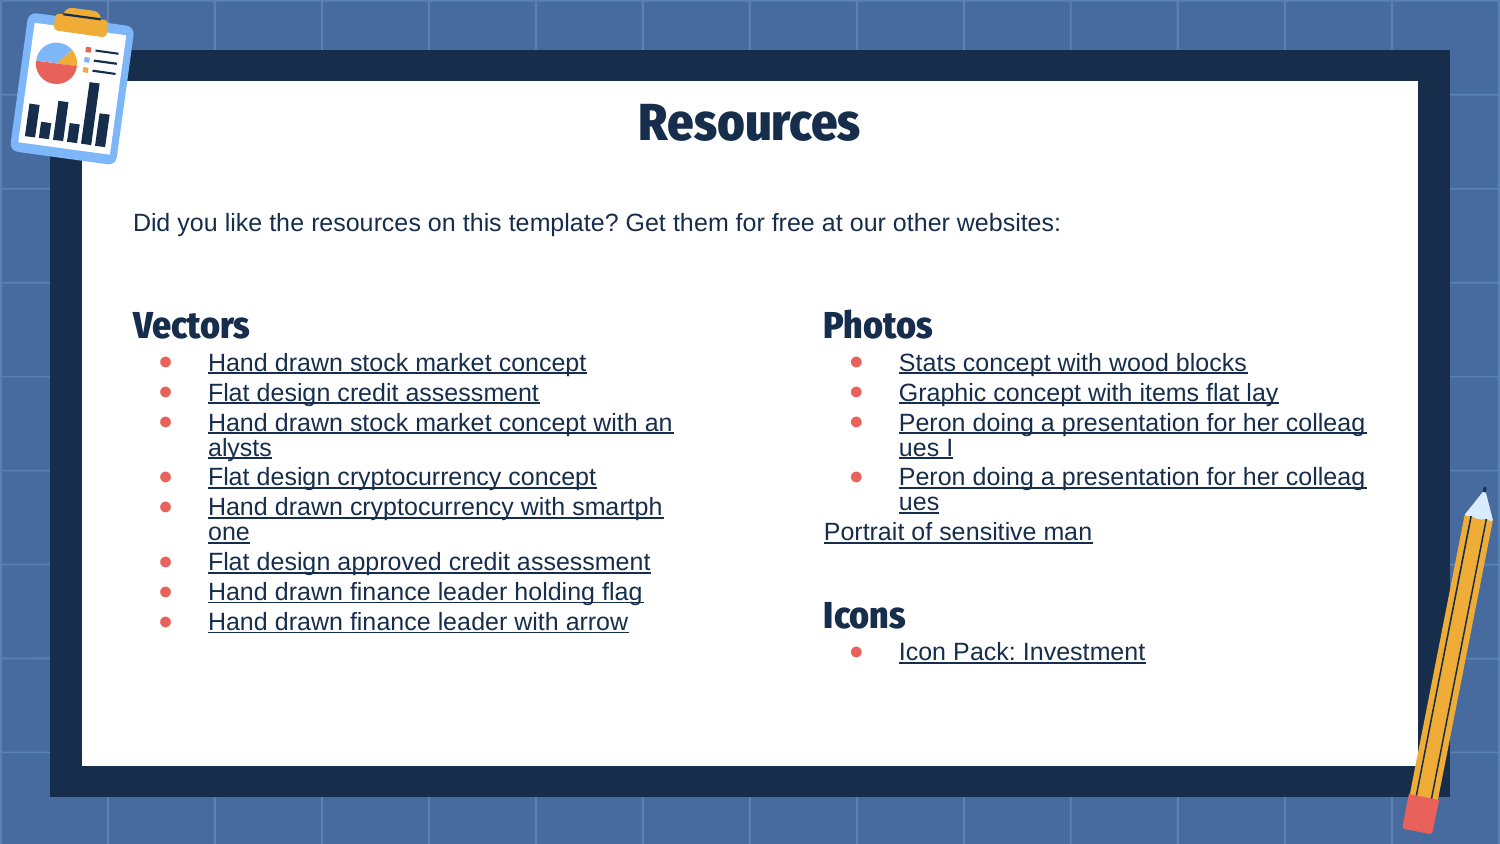

# Resources
Did you like the resources on this template? Get them for free at our other websites:
Vectors
Hand drawn stock market concept
Flat design credit assessment
Hand drawn stock market concept with analysts
Flat design cryptocurrency concept
Hand drawn cryptocurrency with smartphone
Flat design approved credit assessment
Hand drawn finance leader holding flag
Hand drawn finance leader with arrow

Photos
Stats concept with wood blocks
Graphic concept with items flat lay
Peron doing a presentation for her colleagues I
Peron doing a presentation for her colleagues
Portrait of sensitive man

Icons
Icon Pack: Investment